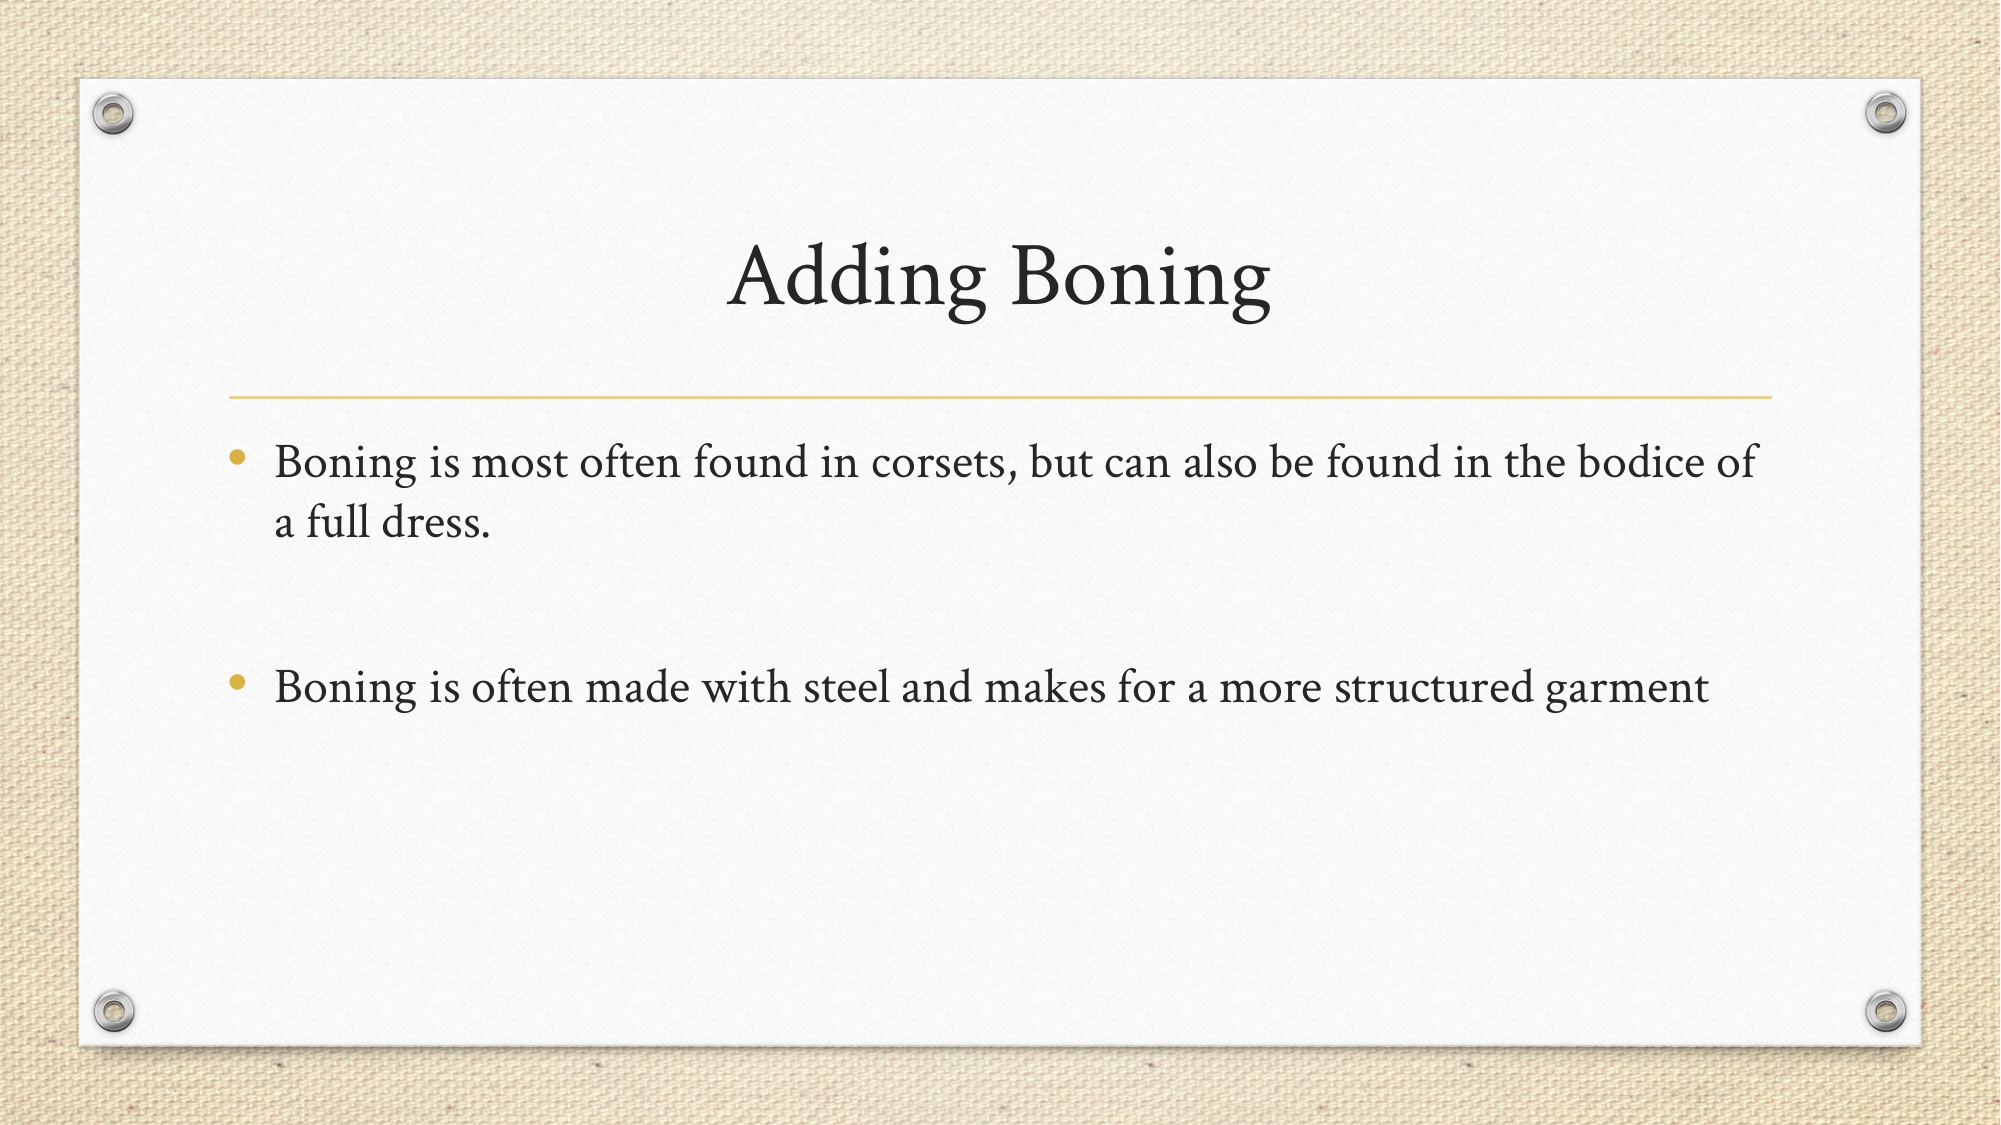

# Adding Boning
Boning is most often found in corsets, but can also be found in the bodice of a full dress.

Boning is often made with steel and makes for a more structured garment